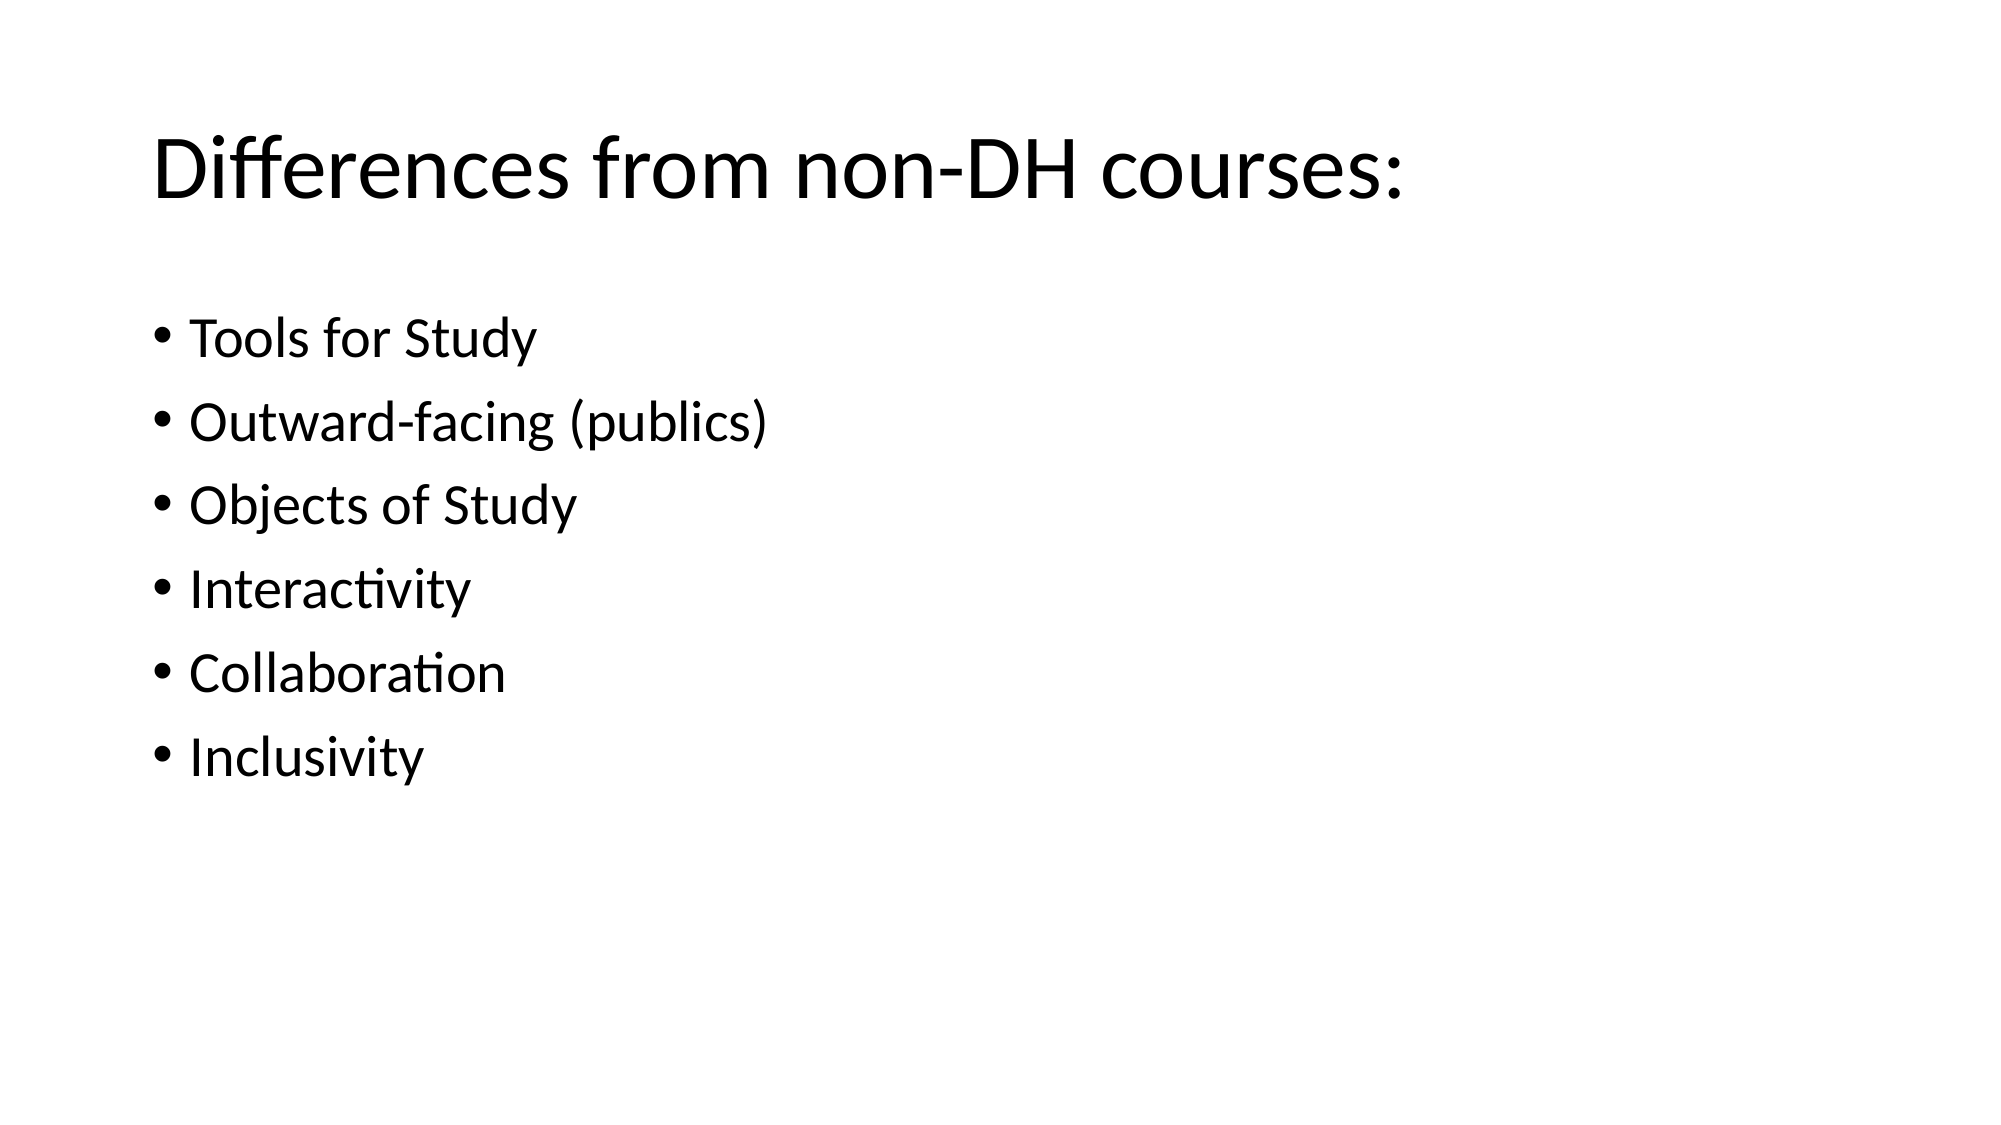

# Differences from non-DH courses:
Tools for Study
Outward-facing (publics)
Objects of Study
Interactivity
Collaboration
Inclusivity